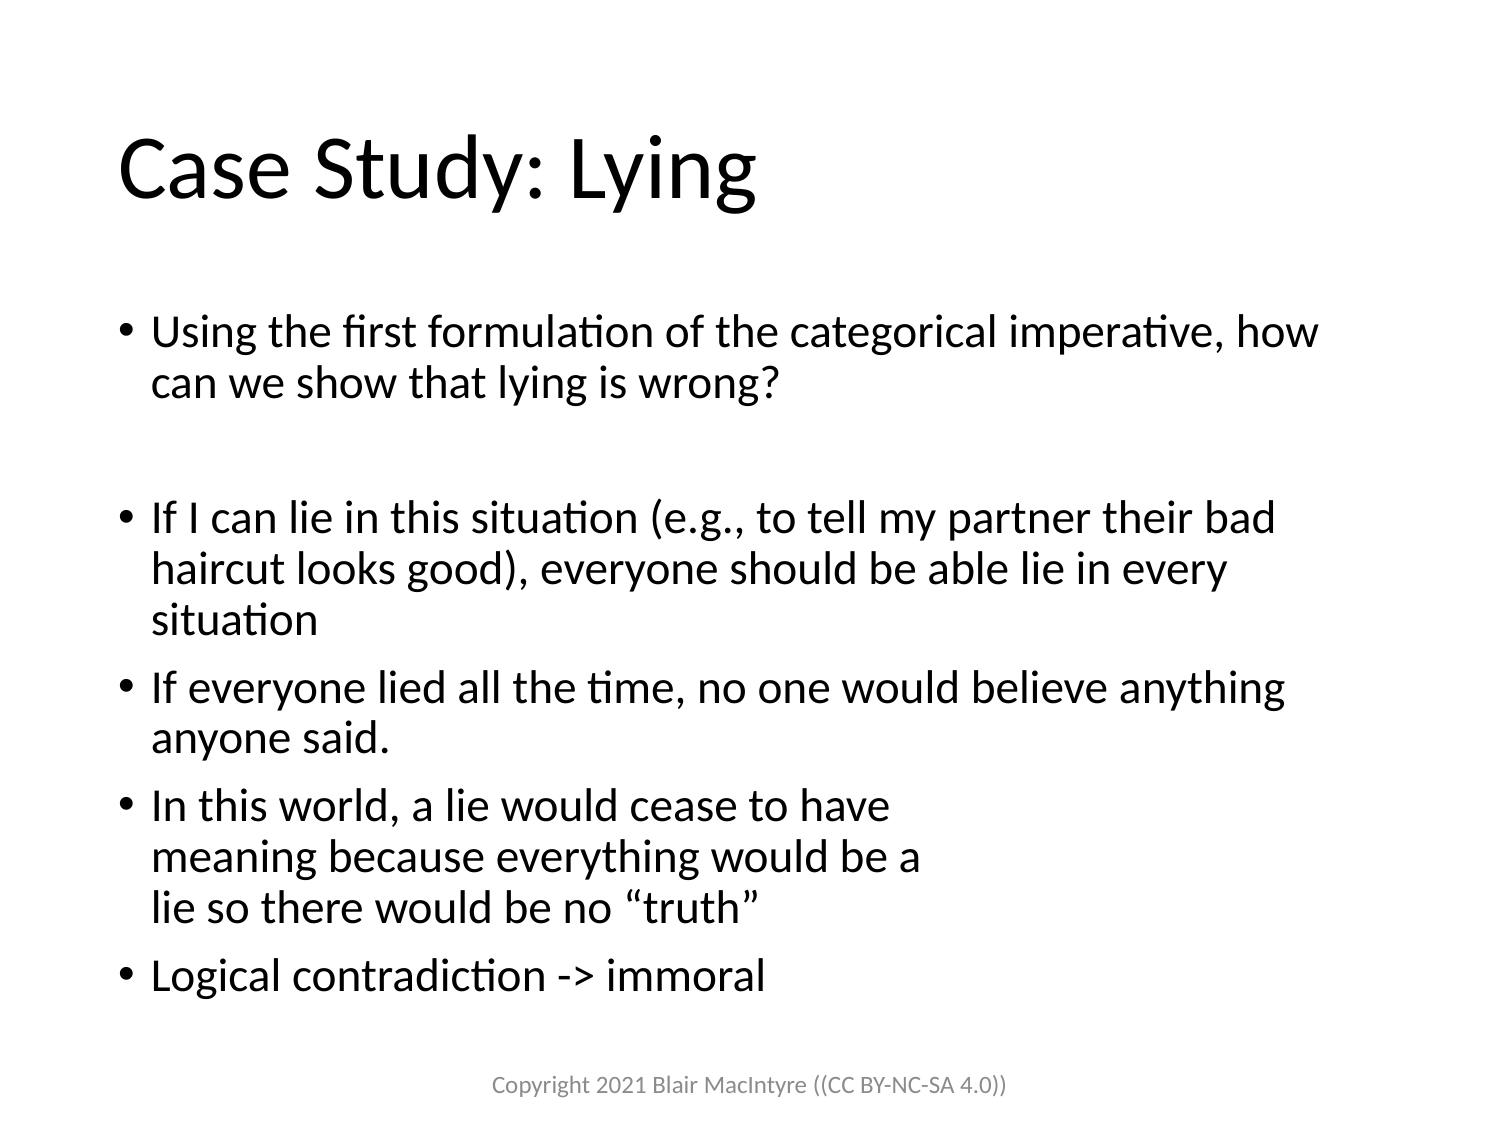

# Case Study: Lying
Using the first formulation of the categorical imperative, how can we show that lying is wrong?

If I can lie in this situation (e.g., to tell my partner their bad haircut looks good), everyone should be able lie in every situation
If everyone lied all the time, no one would believe anything anyone said.
In this world, a lie would cease to have
meaning because everything would be a
lie so there would be no “truth”
Logical contradiction -> immoral
Copyright 2021 Blair MacIntyre ((CC BY-NC-SA 4.0))